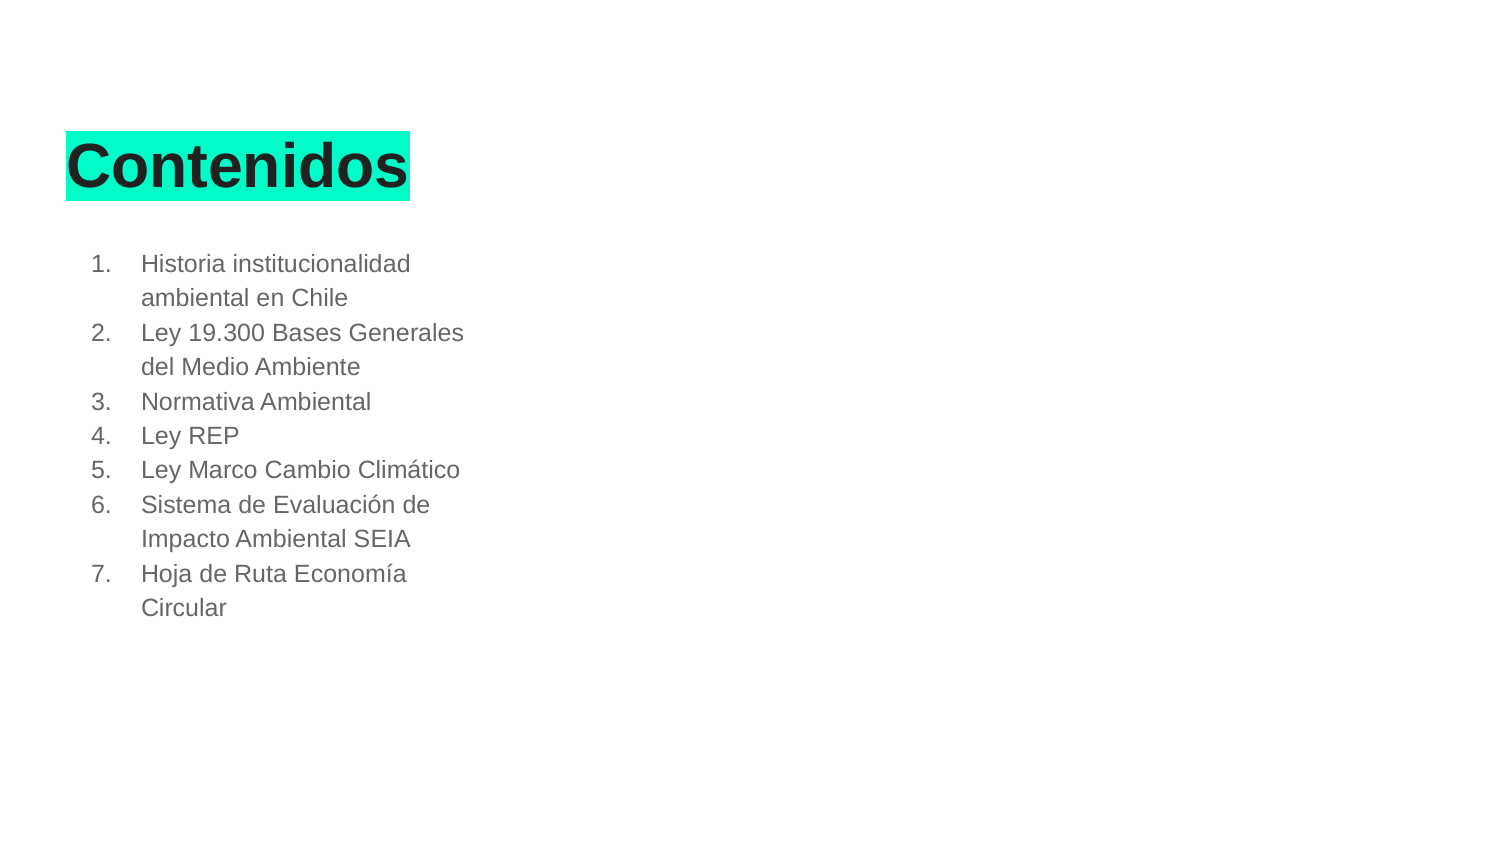

# Contenidos
Historia institucionalidad ambiental en Chile
Ley 19.300 Bases Generales del Medio Ambiente
Normativa Ambiental
Ley REP
Ley Marco Cambio Climático
Sistema de Evaluación de Impacto Ambiental SEIA
Hoja de Ruta Economía Circular